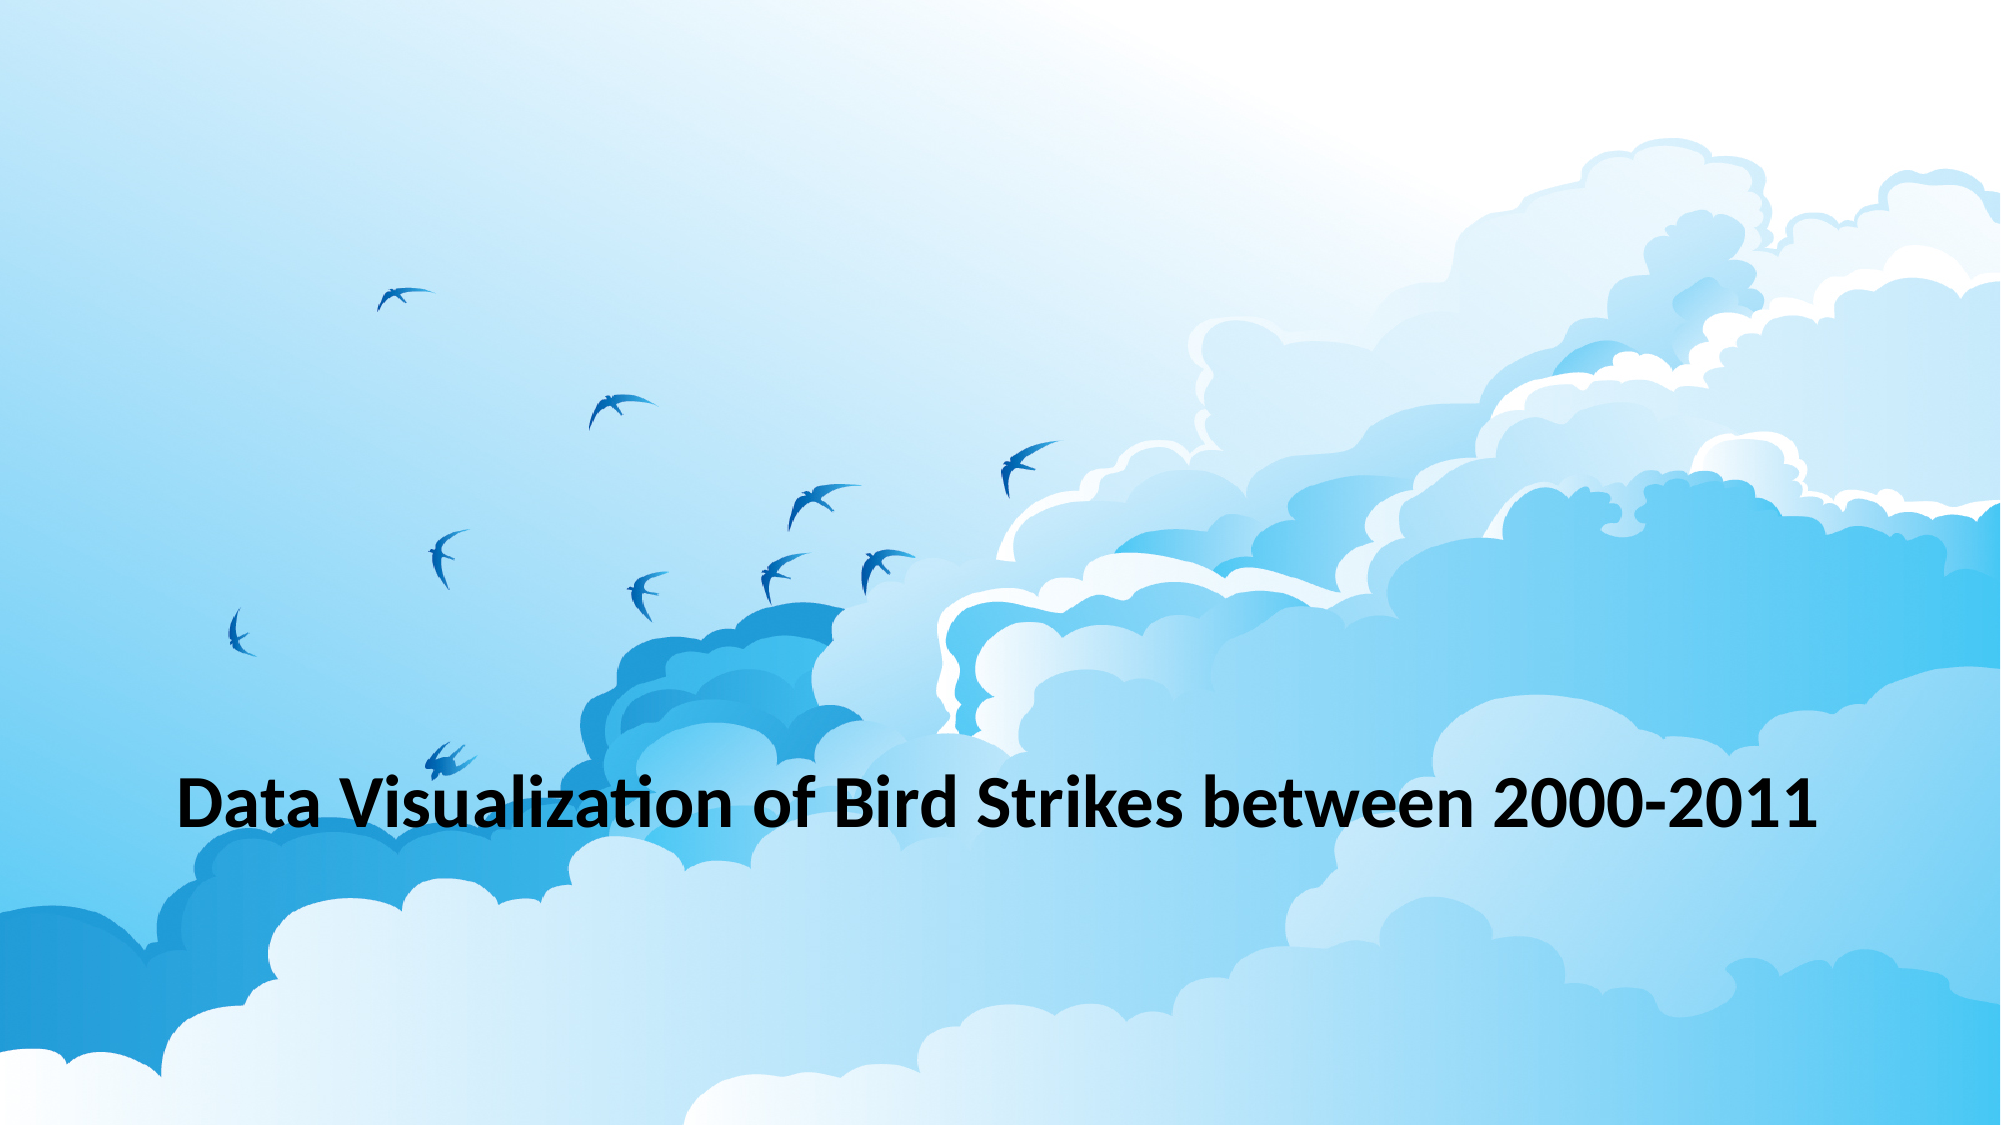

Data Visualization of Bird Strikes between 2000-2011